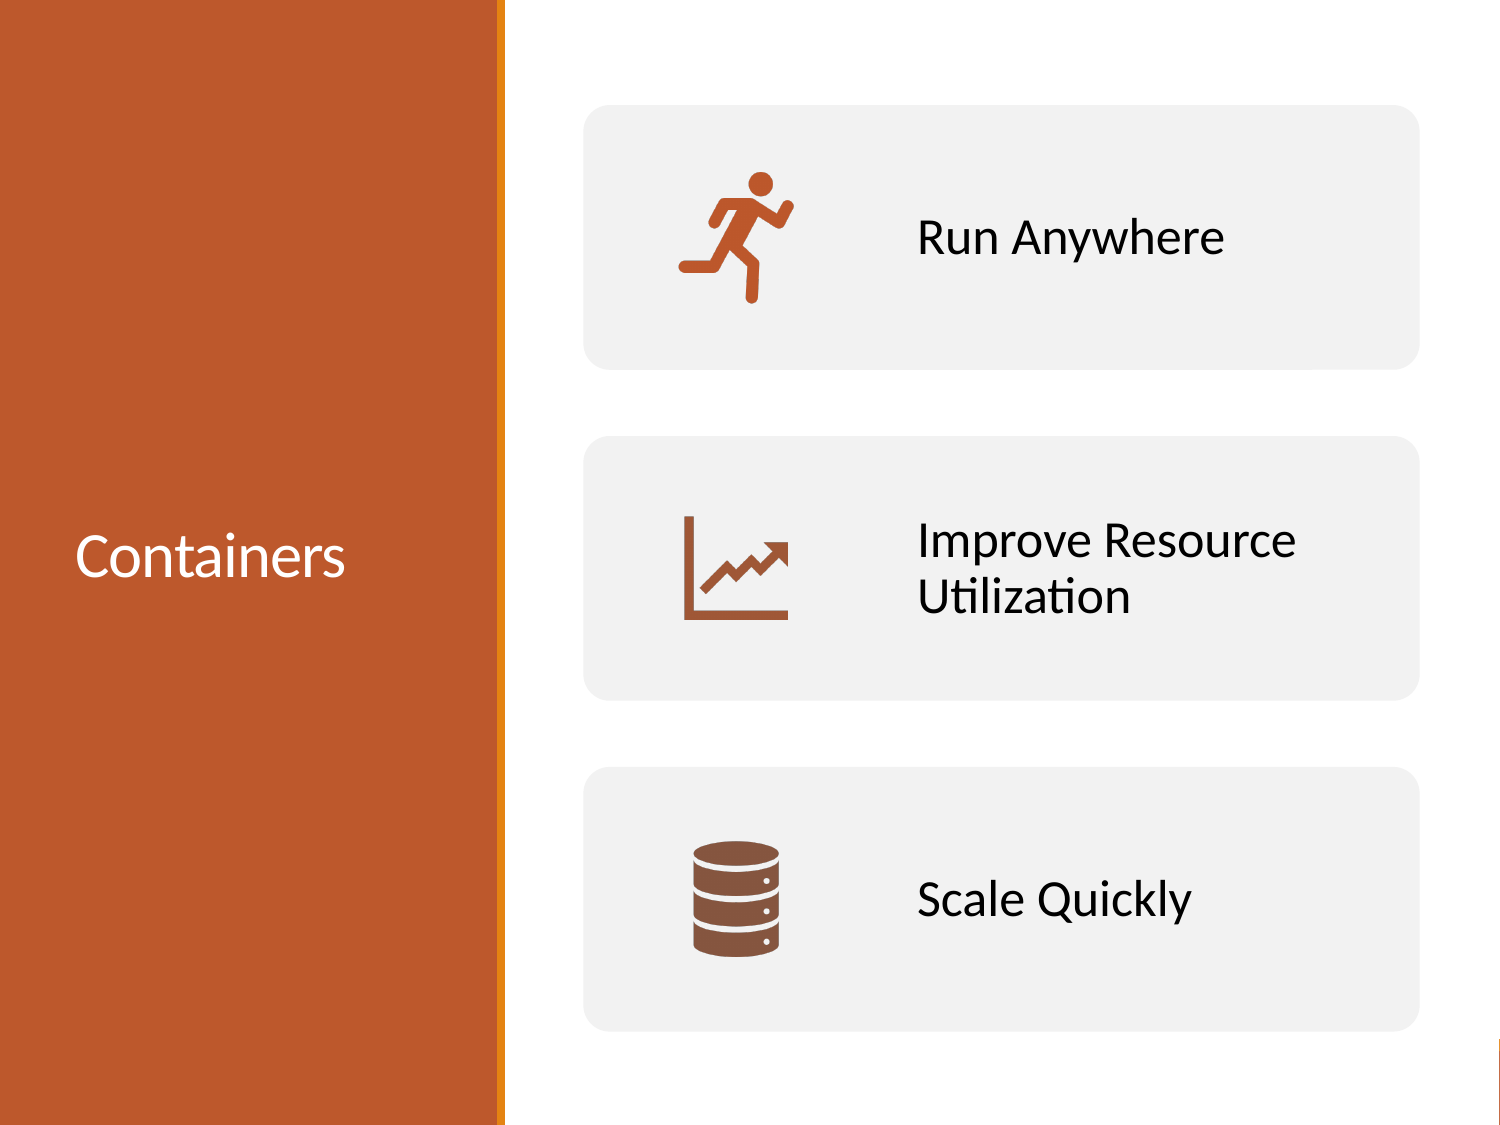

# Containers
Run Anywhere
Improve Resource Utilization
Scale Quickly